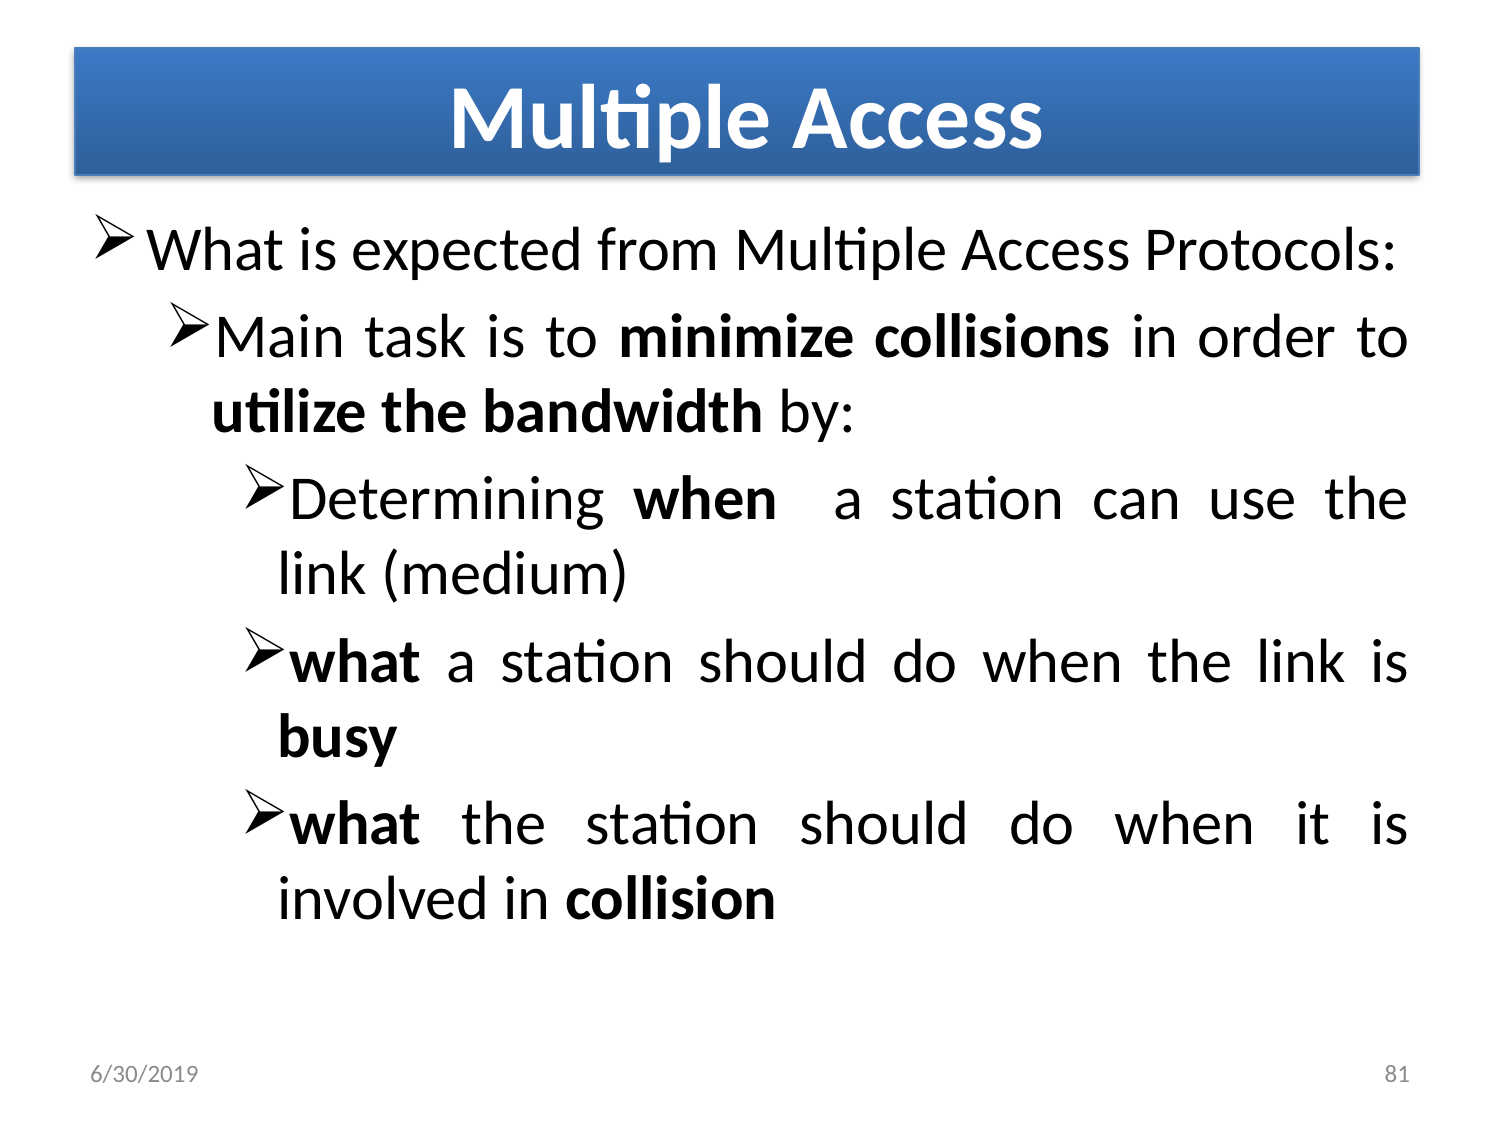

# Multiple Access
What is expected from Multiple Access Protocols:
Main task is to minimize collisions in order to utilize the bandwidth by:
Determining when  a station can use the link (medium)
what a station should do when the link is busy
what the station should do when it is involved in collision

6/30/2019
81